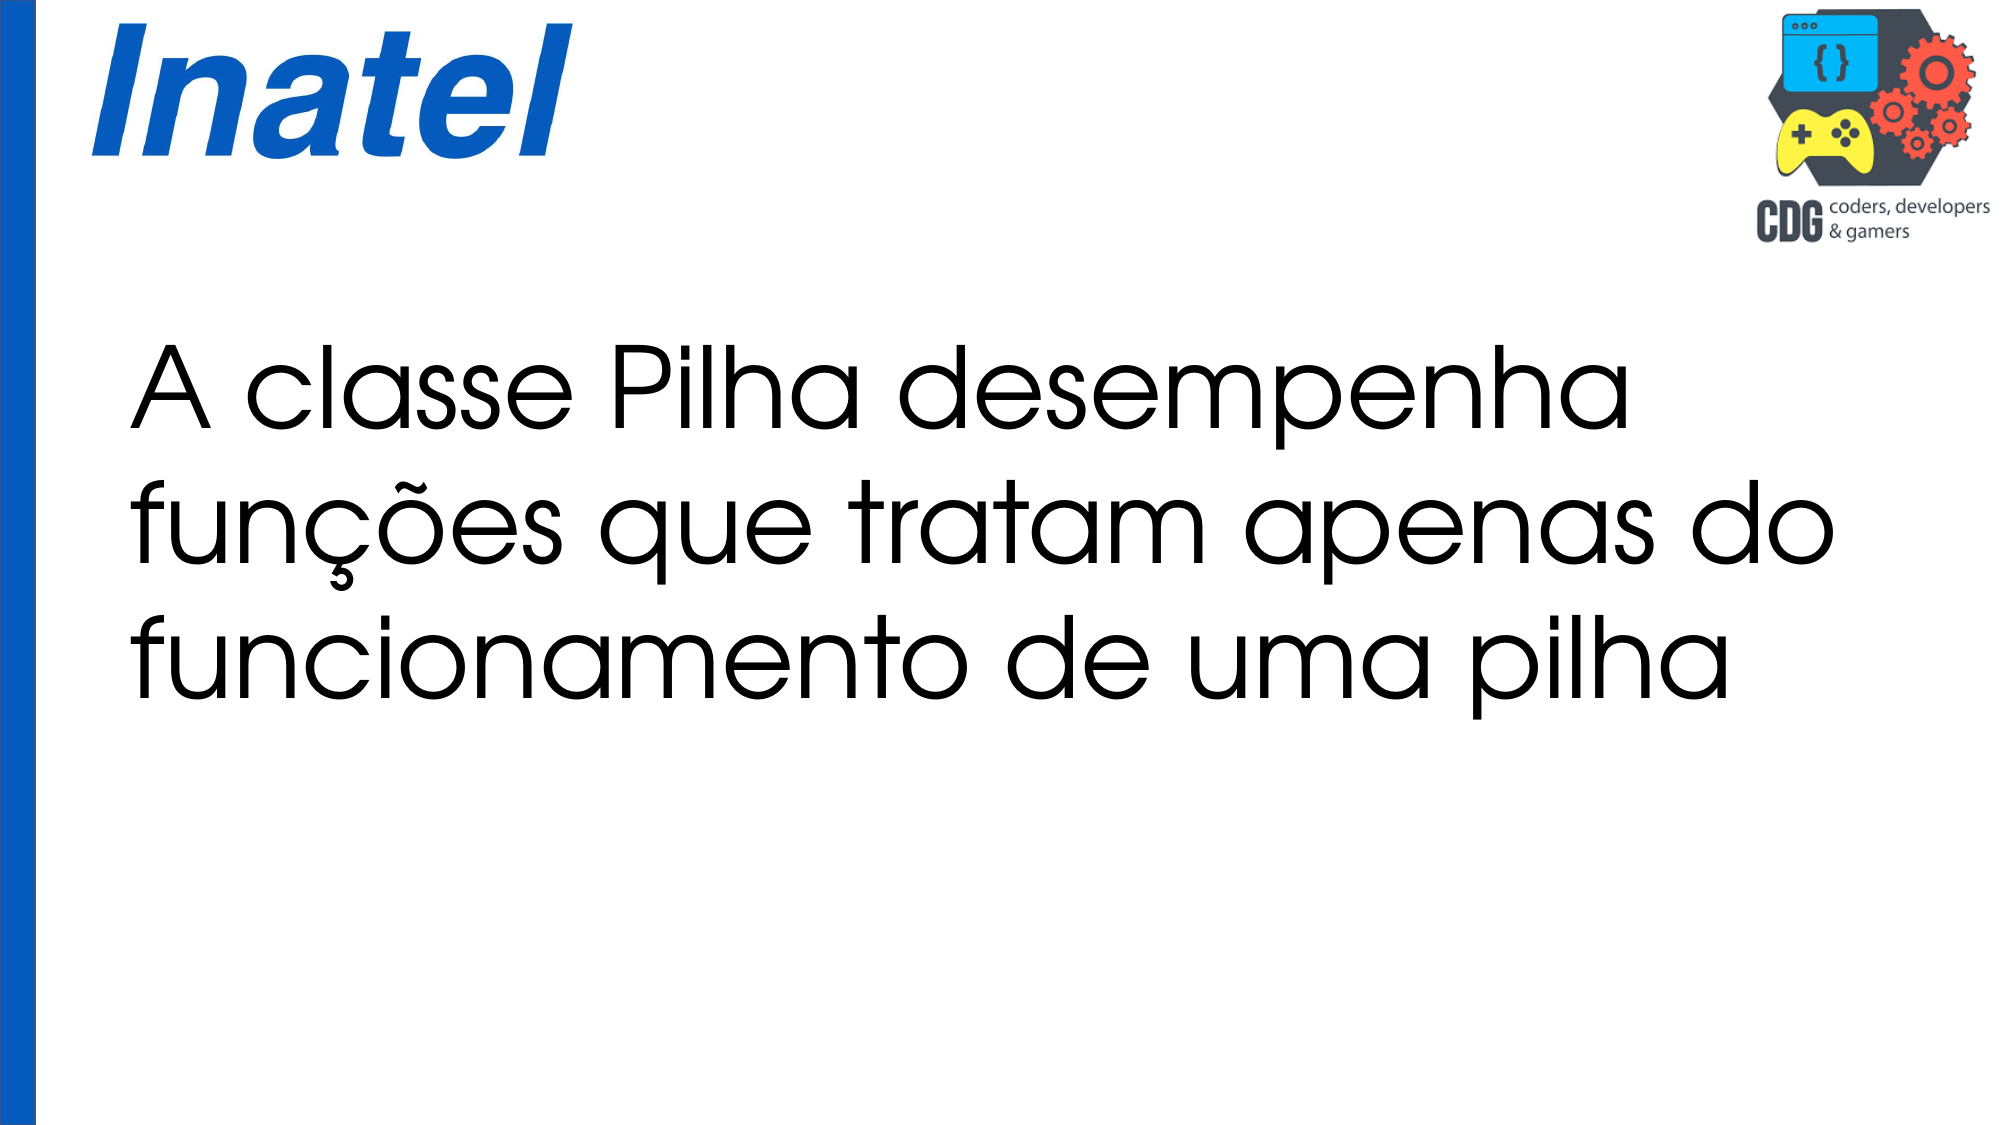

A classe Pilha desempenha funções que tratam apenas do funcionamento de uma pilha